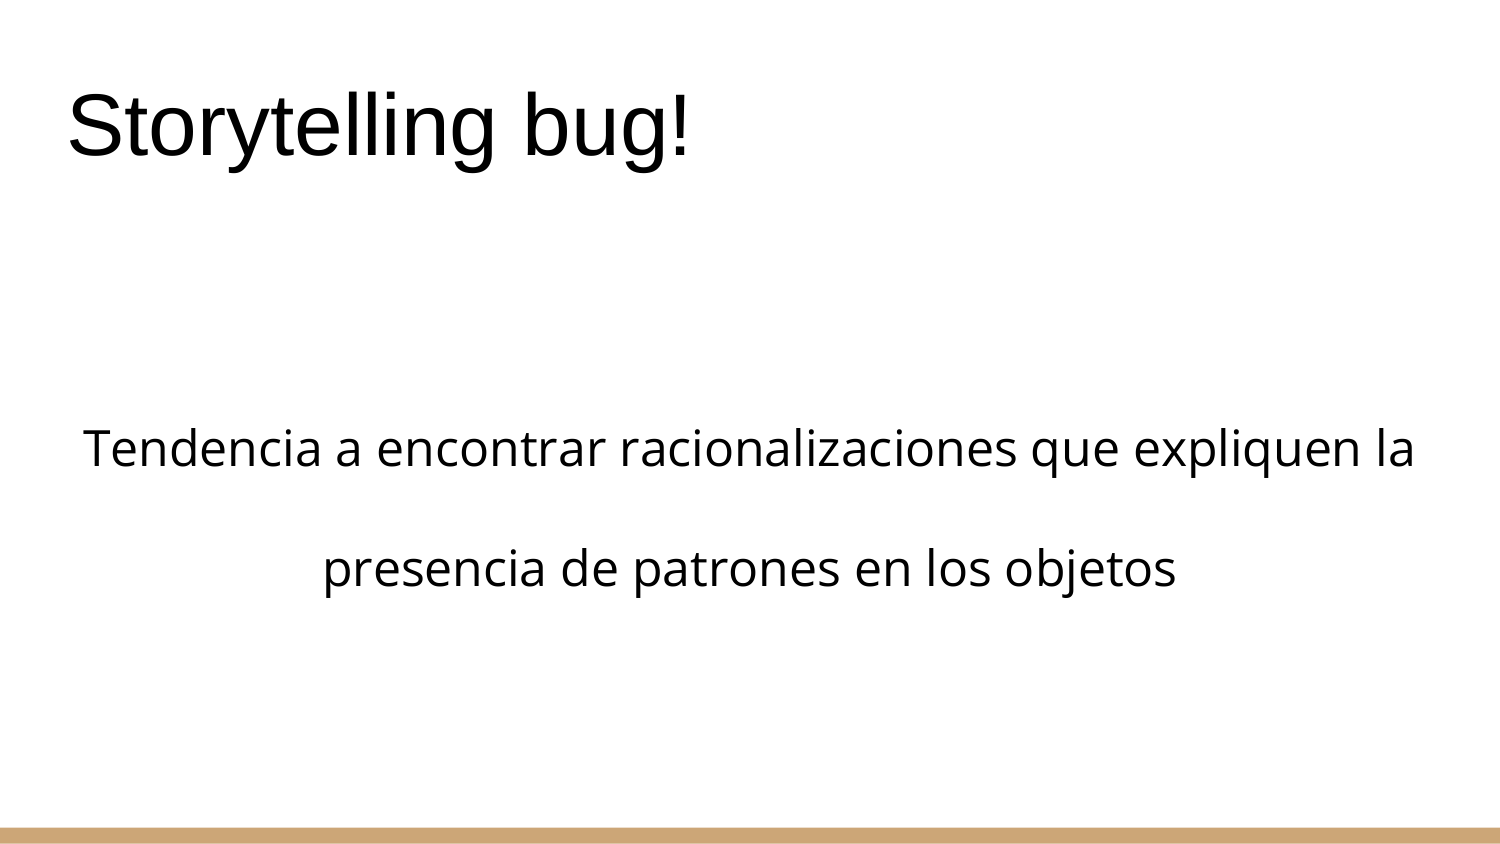

# Storytelling bug!
Tendencia a encontrar racionalizaciones que expliquen la presencia de patrones en los objetos